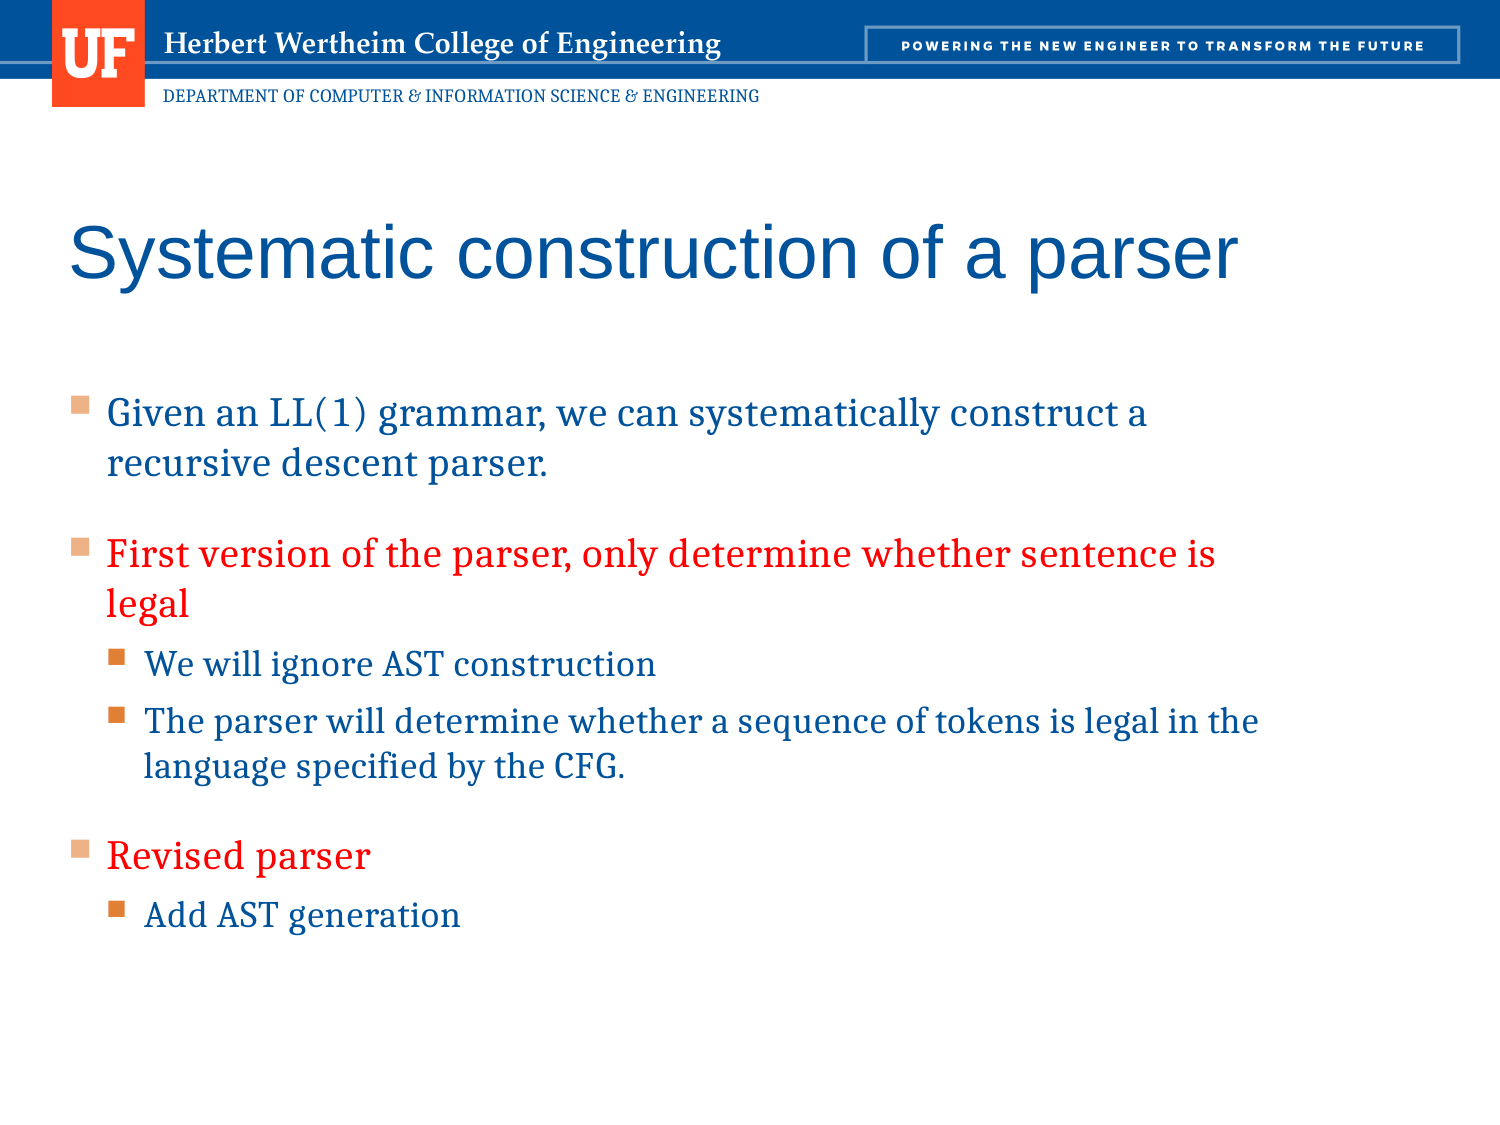

155
# Systematic construction of a parser
Given an LL(1) grammar, we can systematically construct a recursive descent parser.
First version of the parser, only determine whether sentence is legal
We will ignore AST construction
The parser will determine whether a sequence of tokens is legal in the language specified by the CFG.
Revised parser
Add AST generation